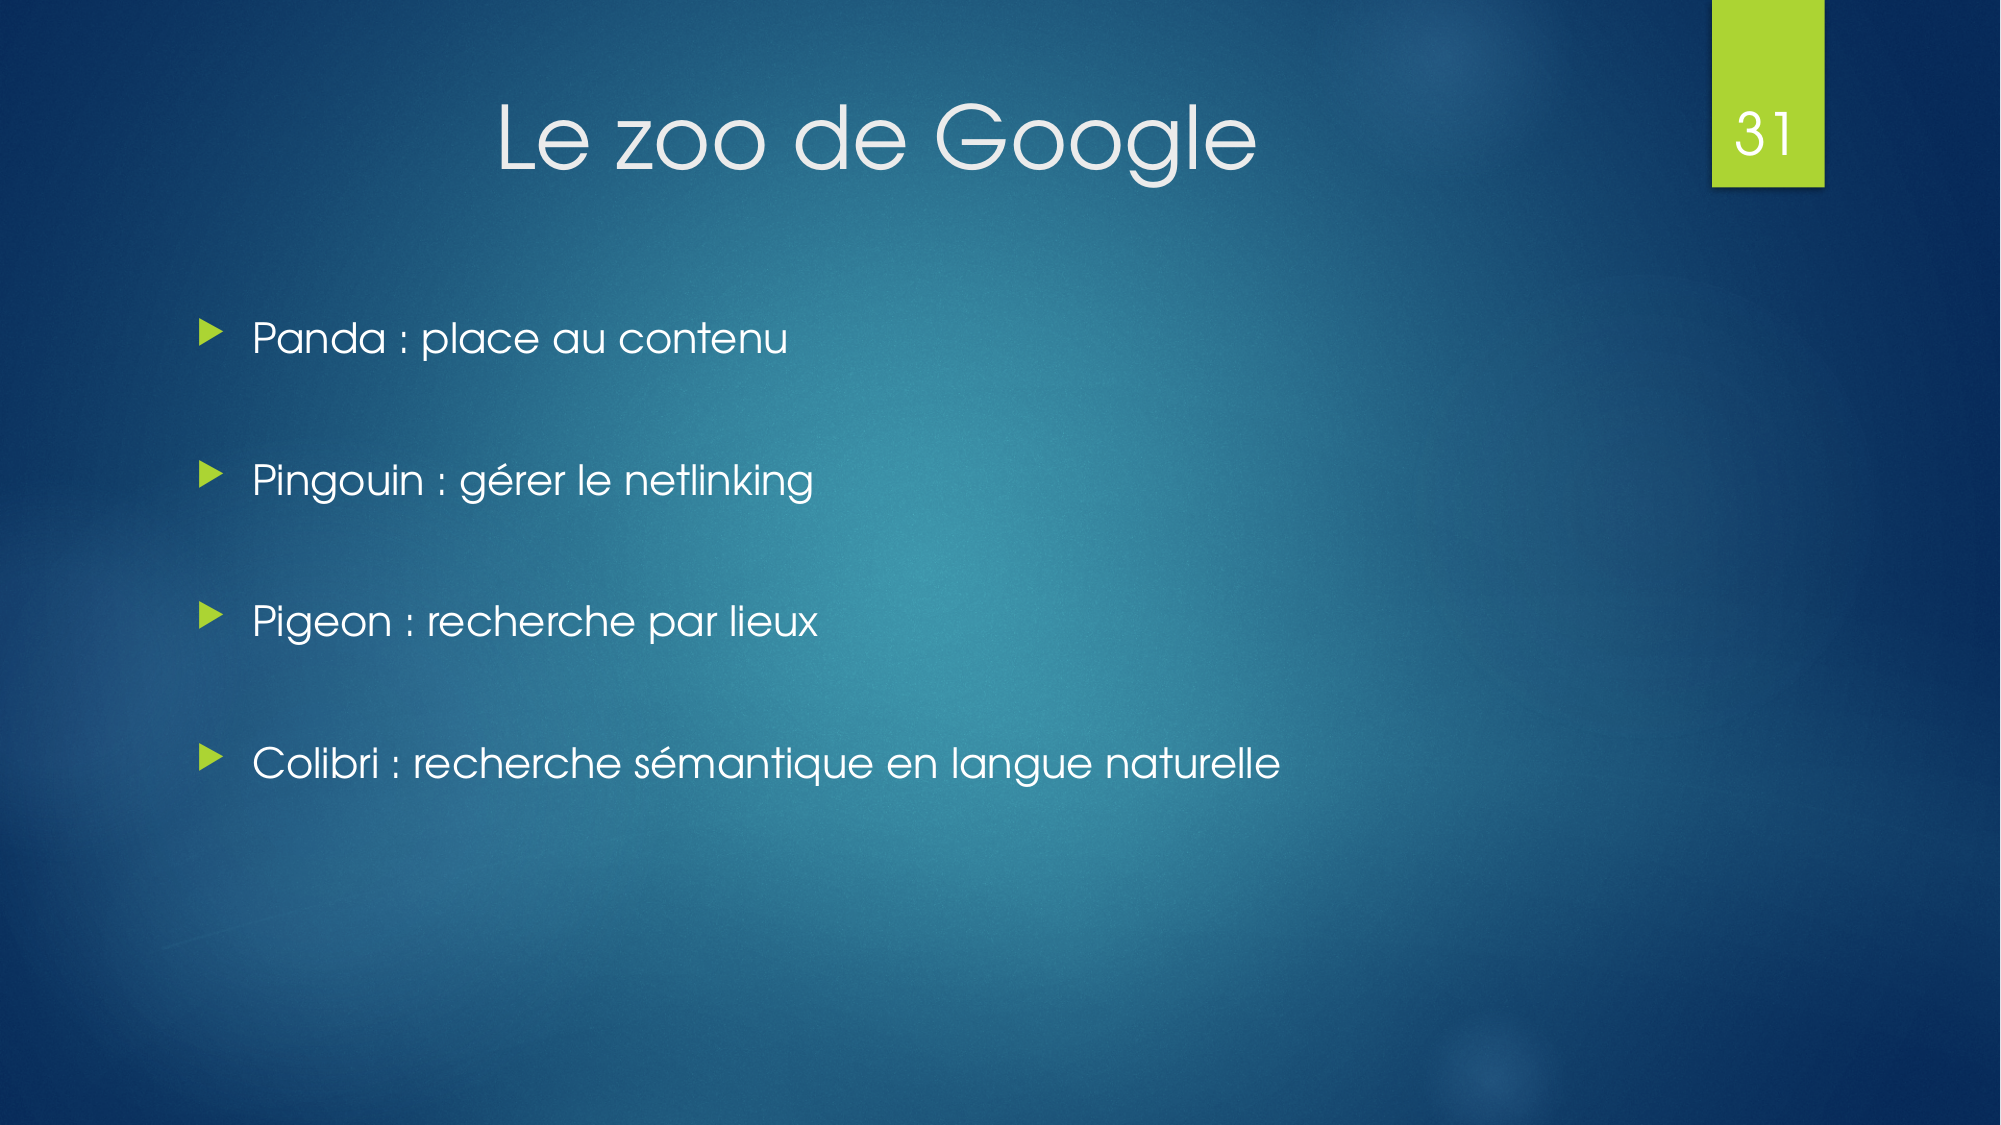

31
# Le zoo de Google
Panda : place au contenu

Pingouin : gérer le netlinking

Pigeon : recherche par lieux

Colibri : recherche sémantique en langue naturelle